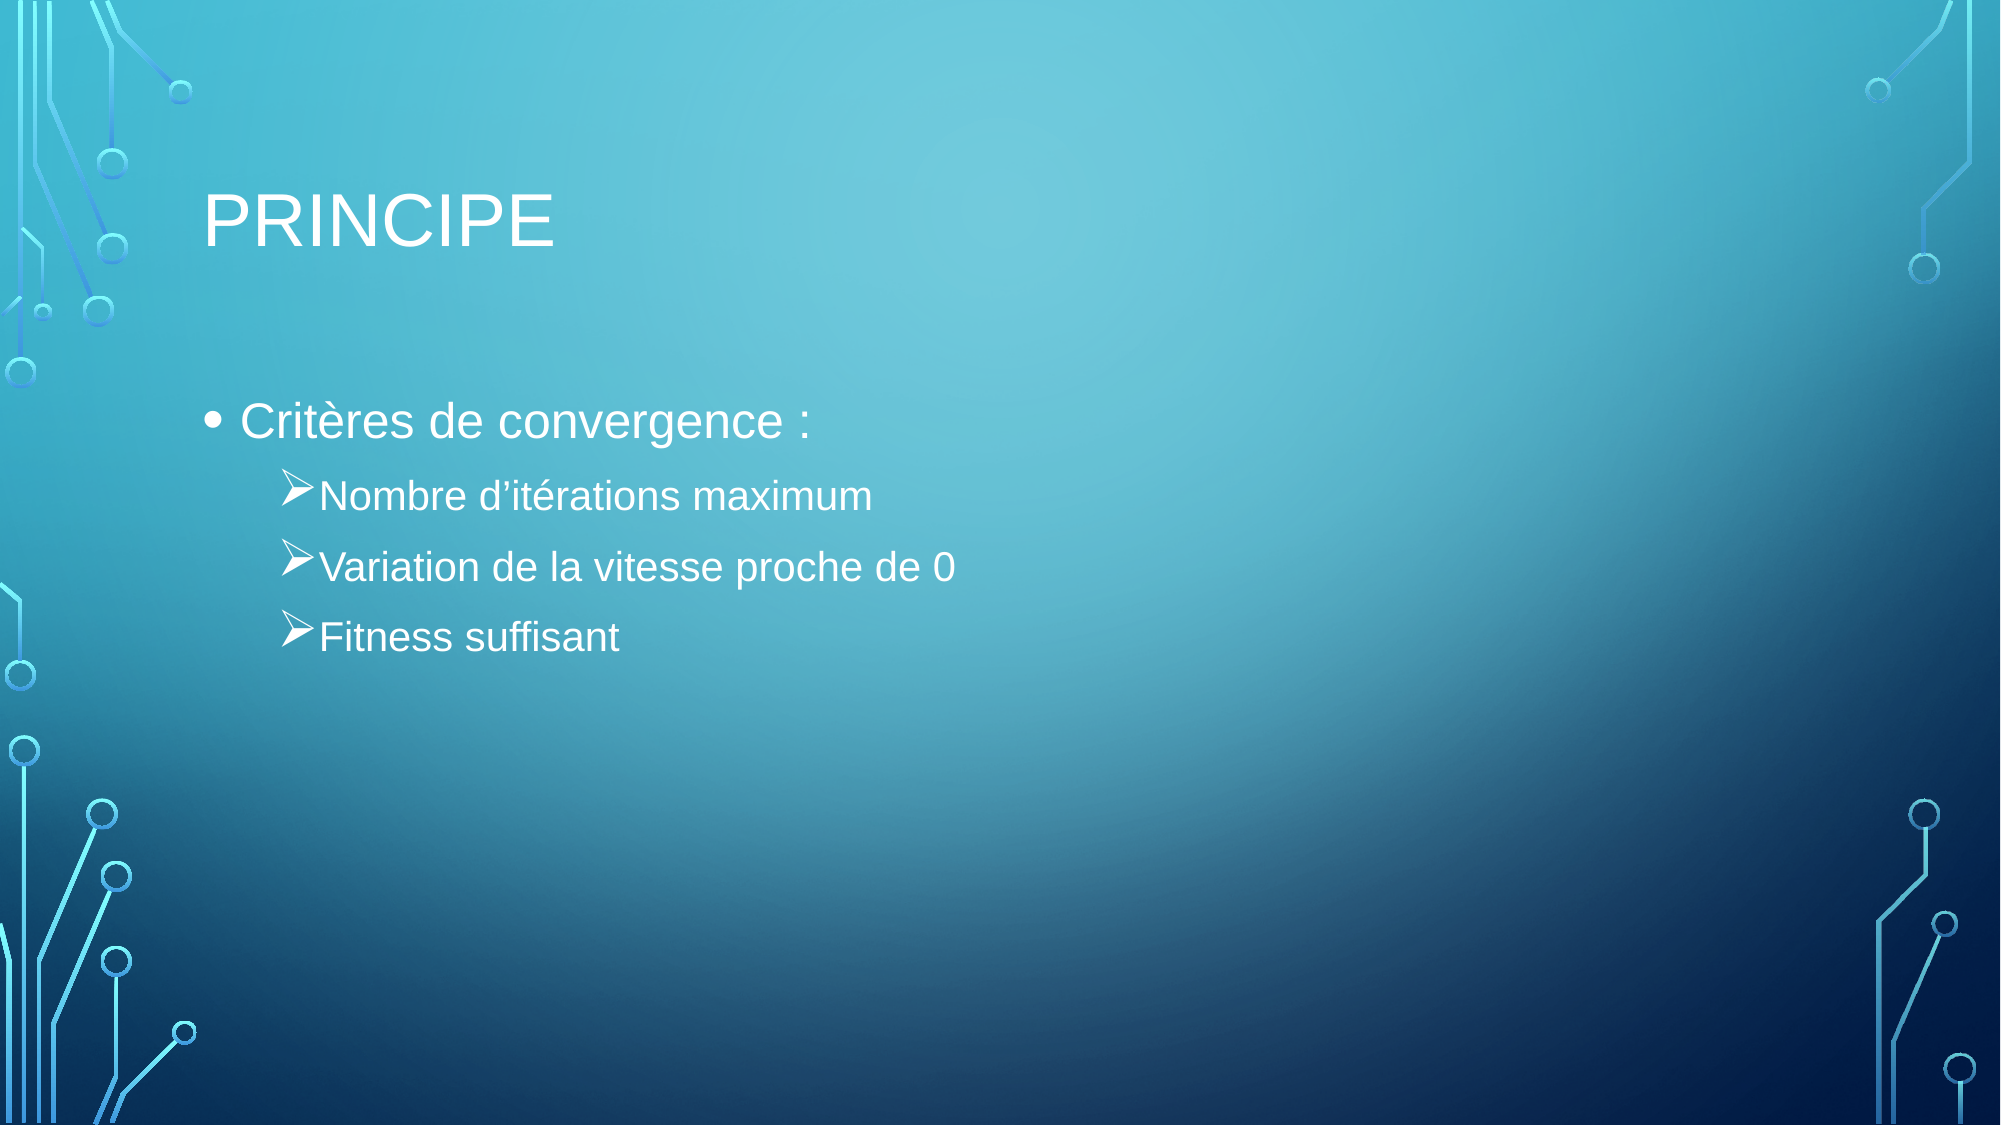

# Principe
Critères de convergence :
Nombre d’itérations maximum
Variation de la vitesse proche de 0
Fitness suffisant